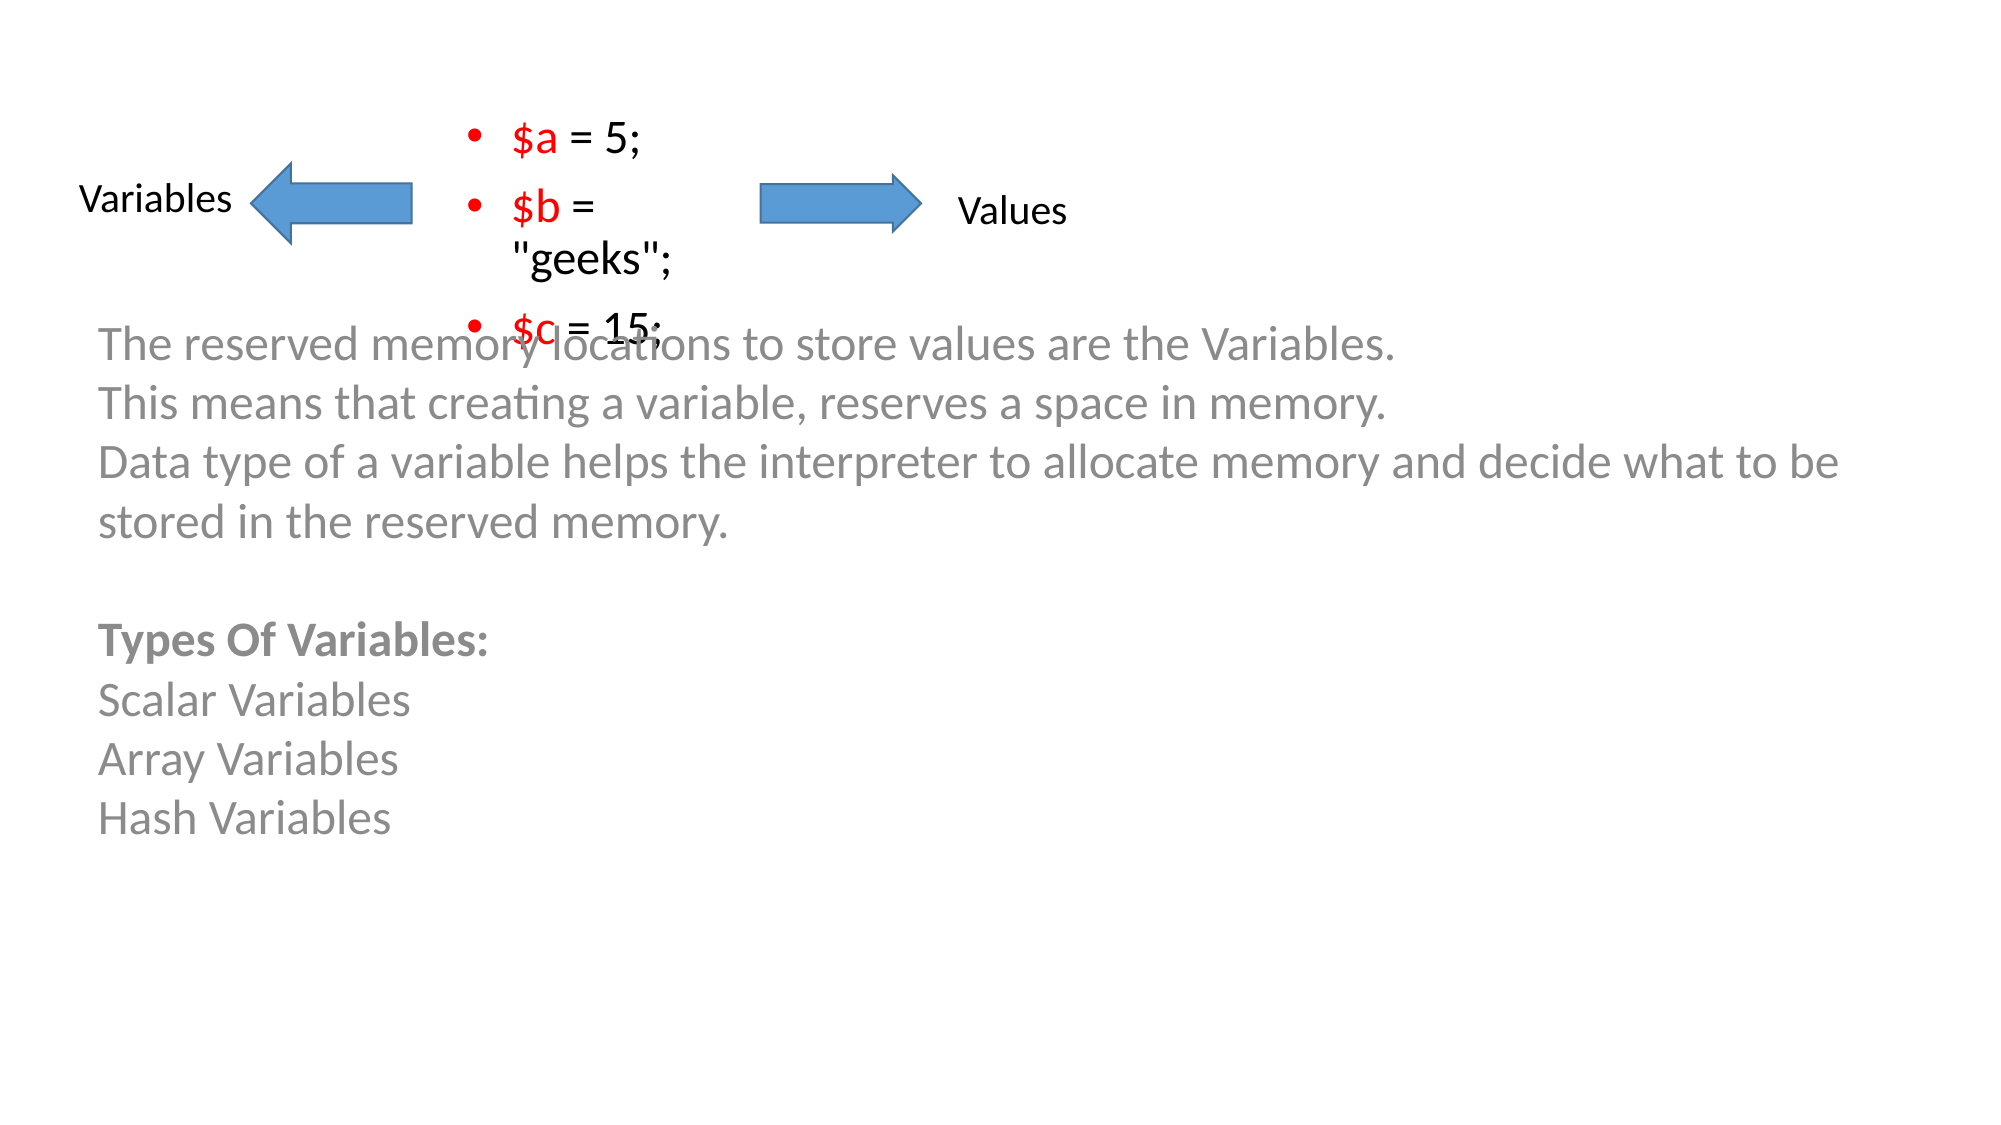

#
$a = 5;
$b = "geeks";
$c = 15;

Variables

Values

The reserved memory locations to store values are the Variables.
This means that creating a variable, reserves a space in memory.
Data type of a variable helps the interpreter to allocate memory and decide what to be stored in the reserved memory.

Types Of Variables:
Scalar Variables
Array Variables
Hash Variables